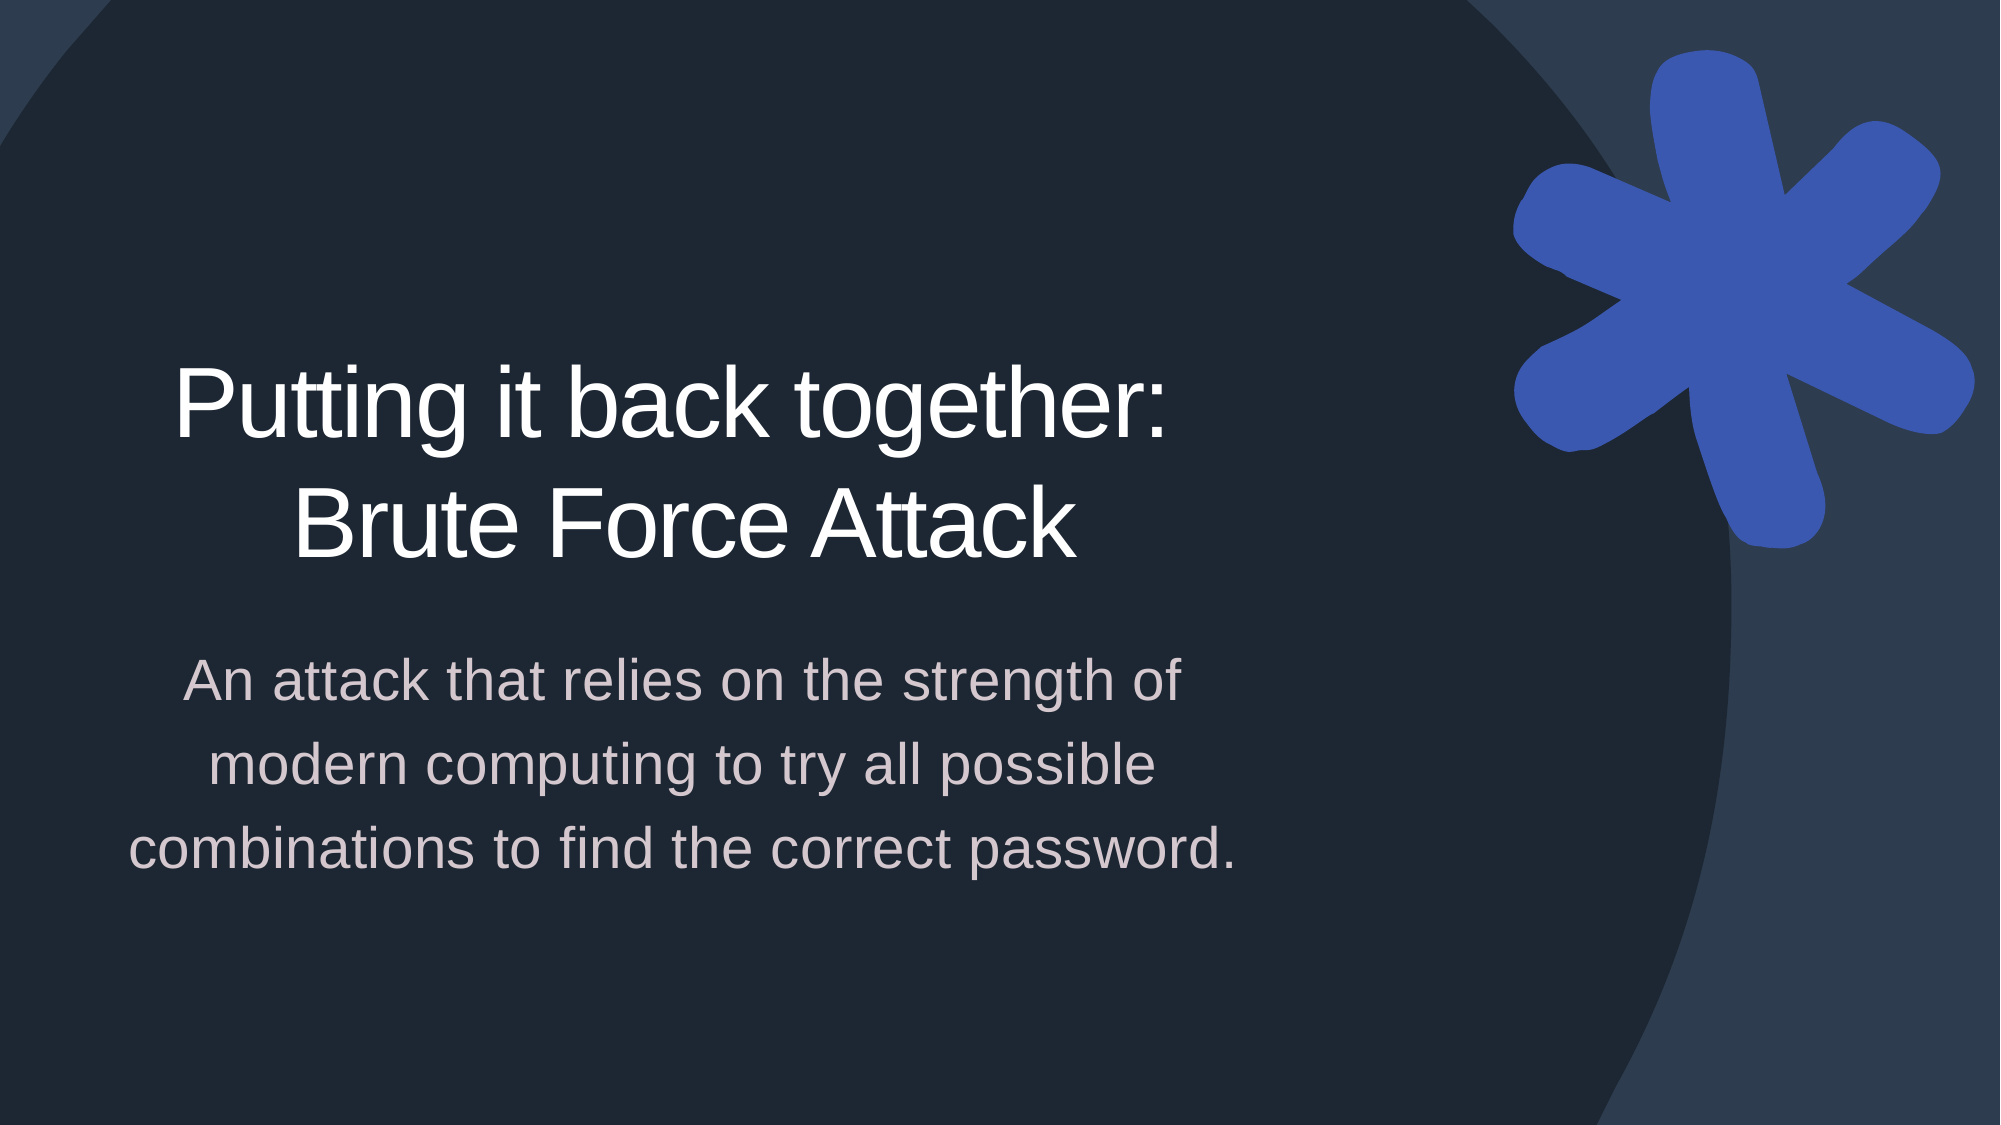

# Putting it back together: Brute Force Attack
An attack that relies on the strength of modern computing to try all possible combinations to find the correct password.